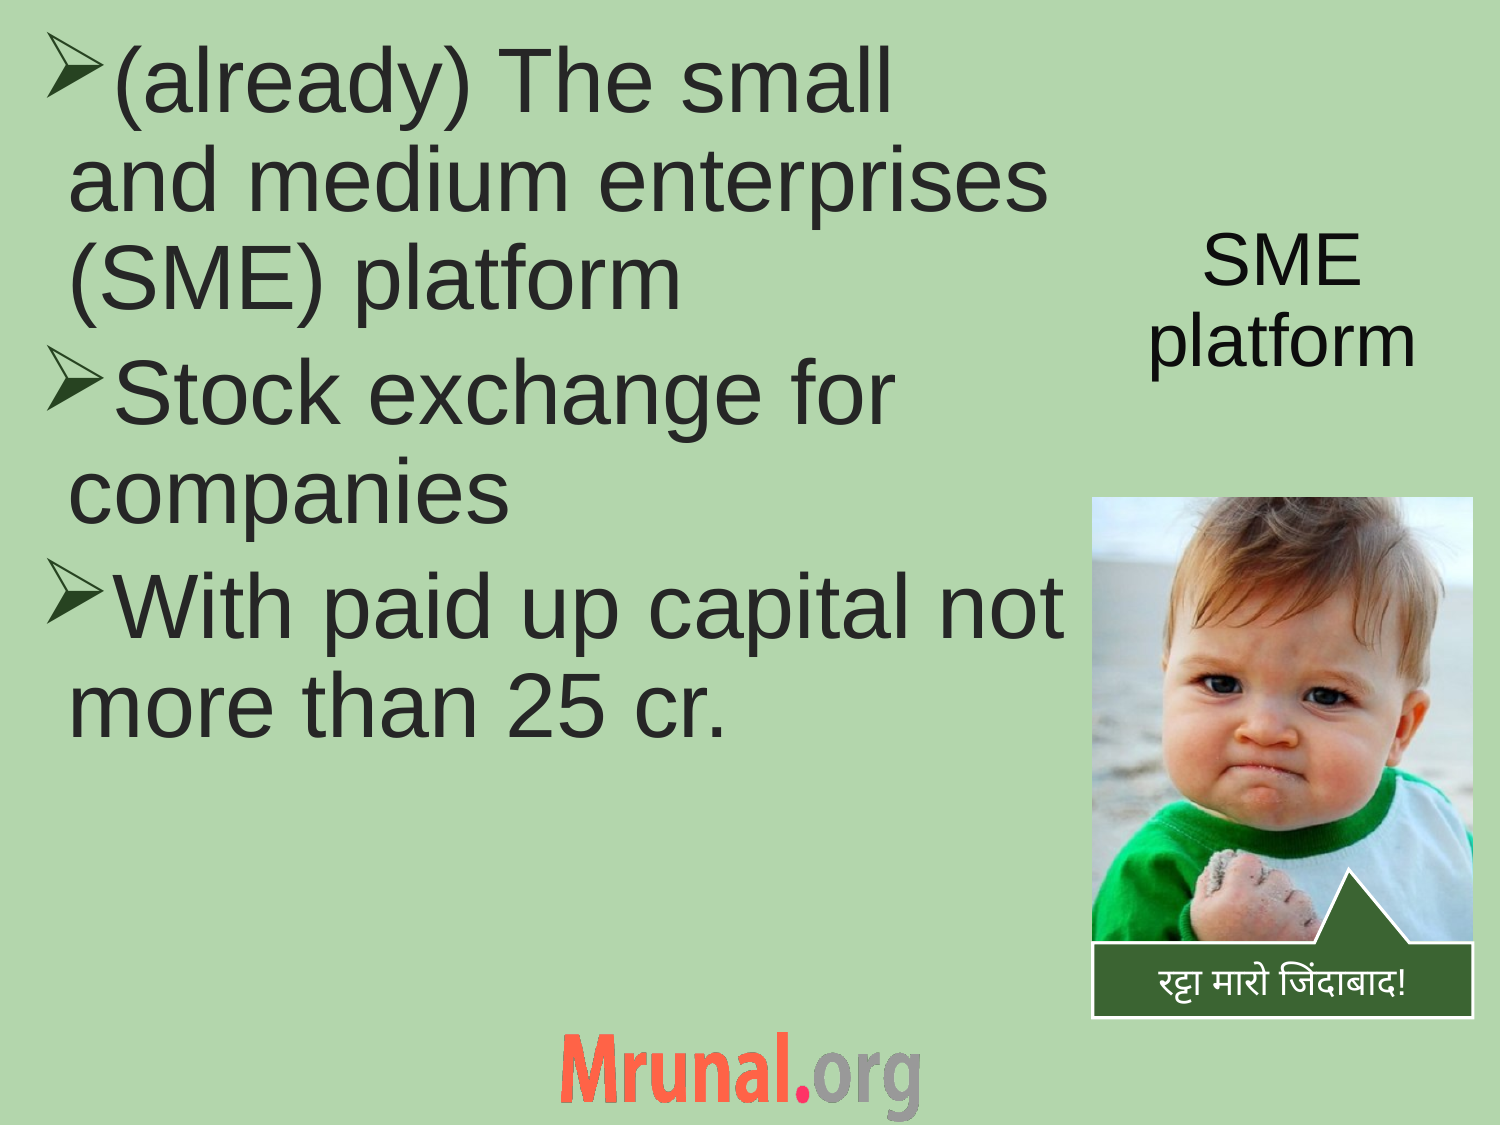

(already) The small and medium enterprises (SME) platform
Stock exchange for companies
With paid up capital not more than 25 cr.

# SME platform